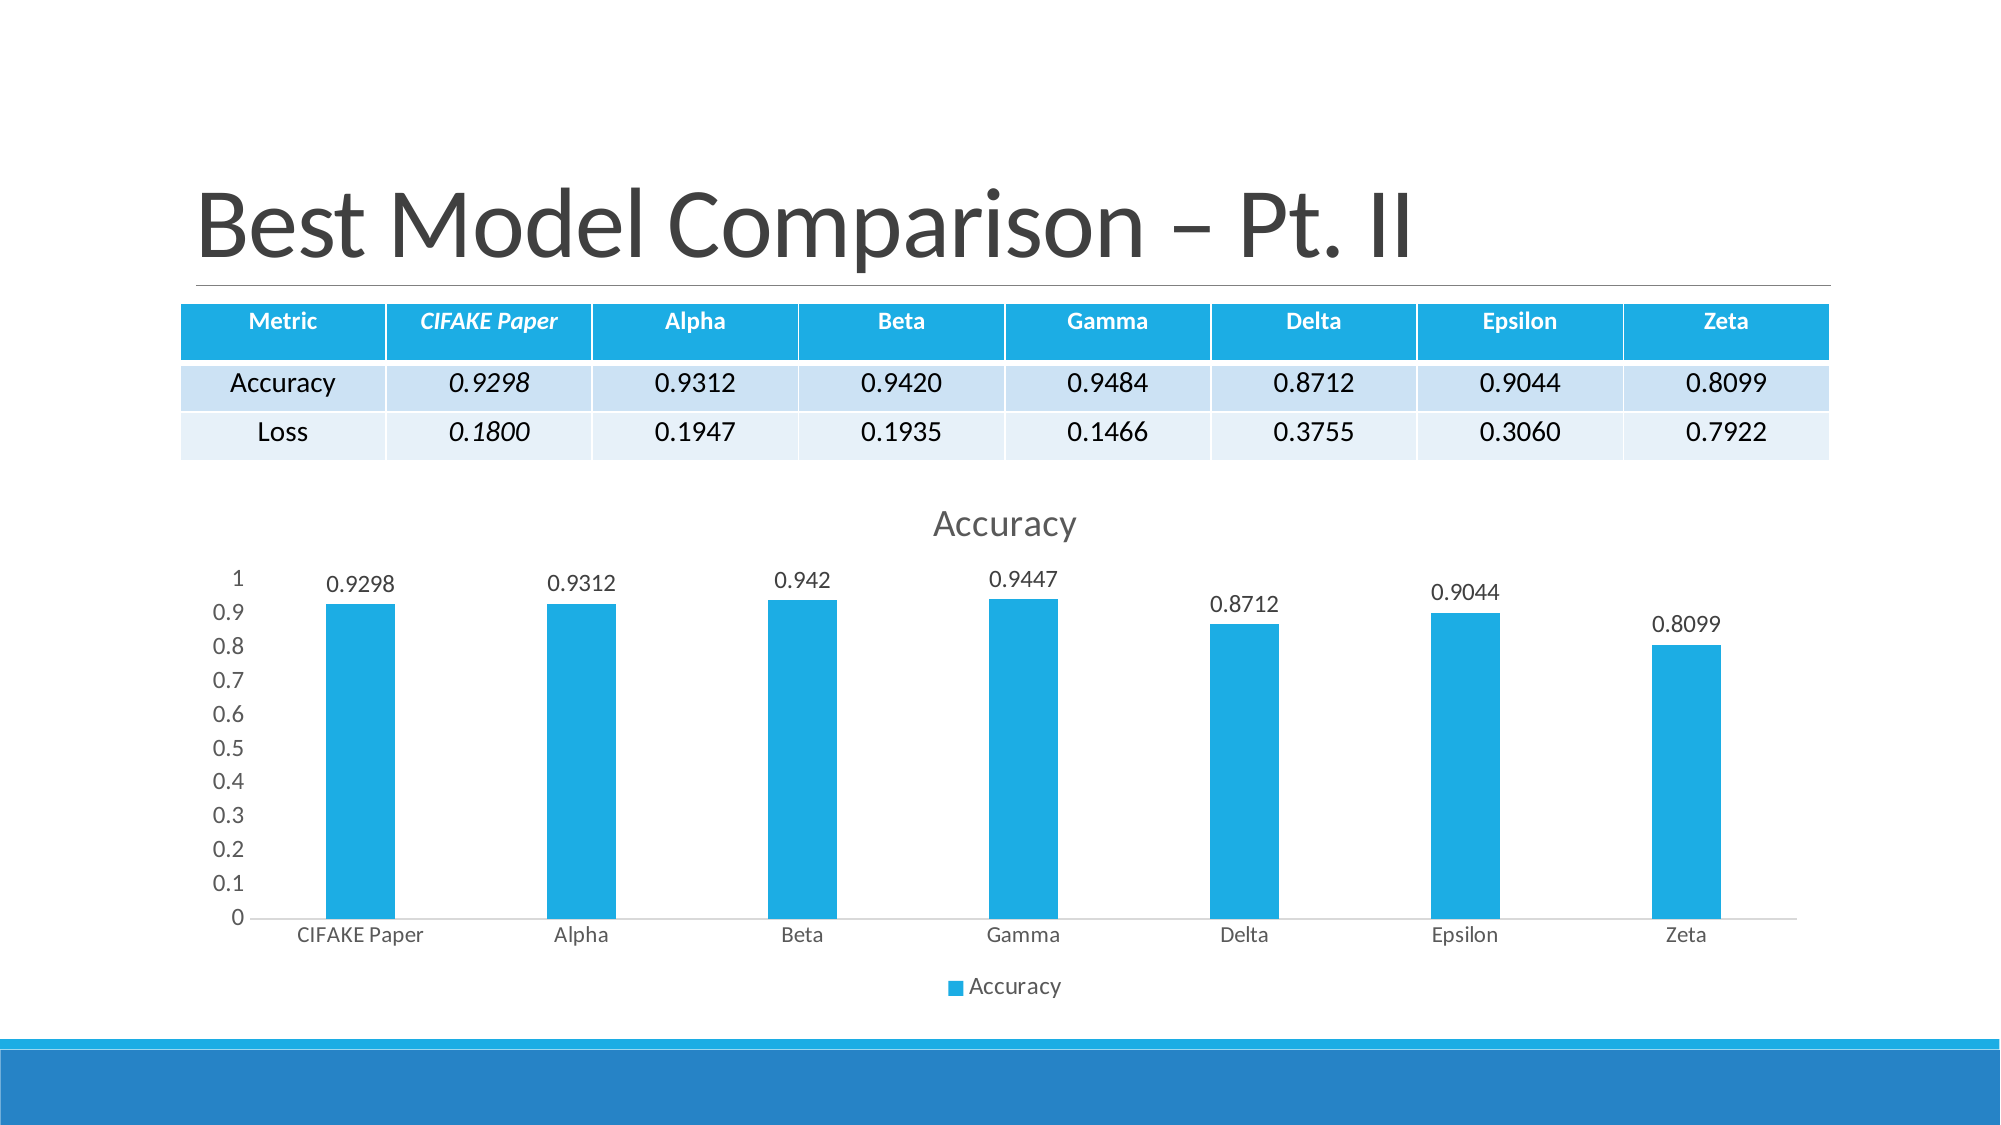

# Best Model Comparison – Pt. II
| Metric | CIFAKE Paper | Alpha | Beta | Gamma | Delta | Epsilon | Zeta |
| --- | --- | --- | --- | --- | --- | --- | --- |
| Accuracy | 0.9298 | 0.9312 | 0.9420 | 0.9484 | 0.8712 | 0.9044 | 0.8099 |
| Loss | 0.1800 | 0.1947 | 0.1935 | 0.1466 | 0.3755 | 0.3060 | 0.7922 |

### Chart:

| Category | Accuracy |
|---|---|
| CIFAKE Paper | 0.9298 |
| Alpha | 0.9312 |
| Beta | 0.942 |
| Gamma | 0.9447 |
| Delta | 0.8712 |
| Epsilon | 0.9044 |
| Zeta | 0.8099 |